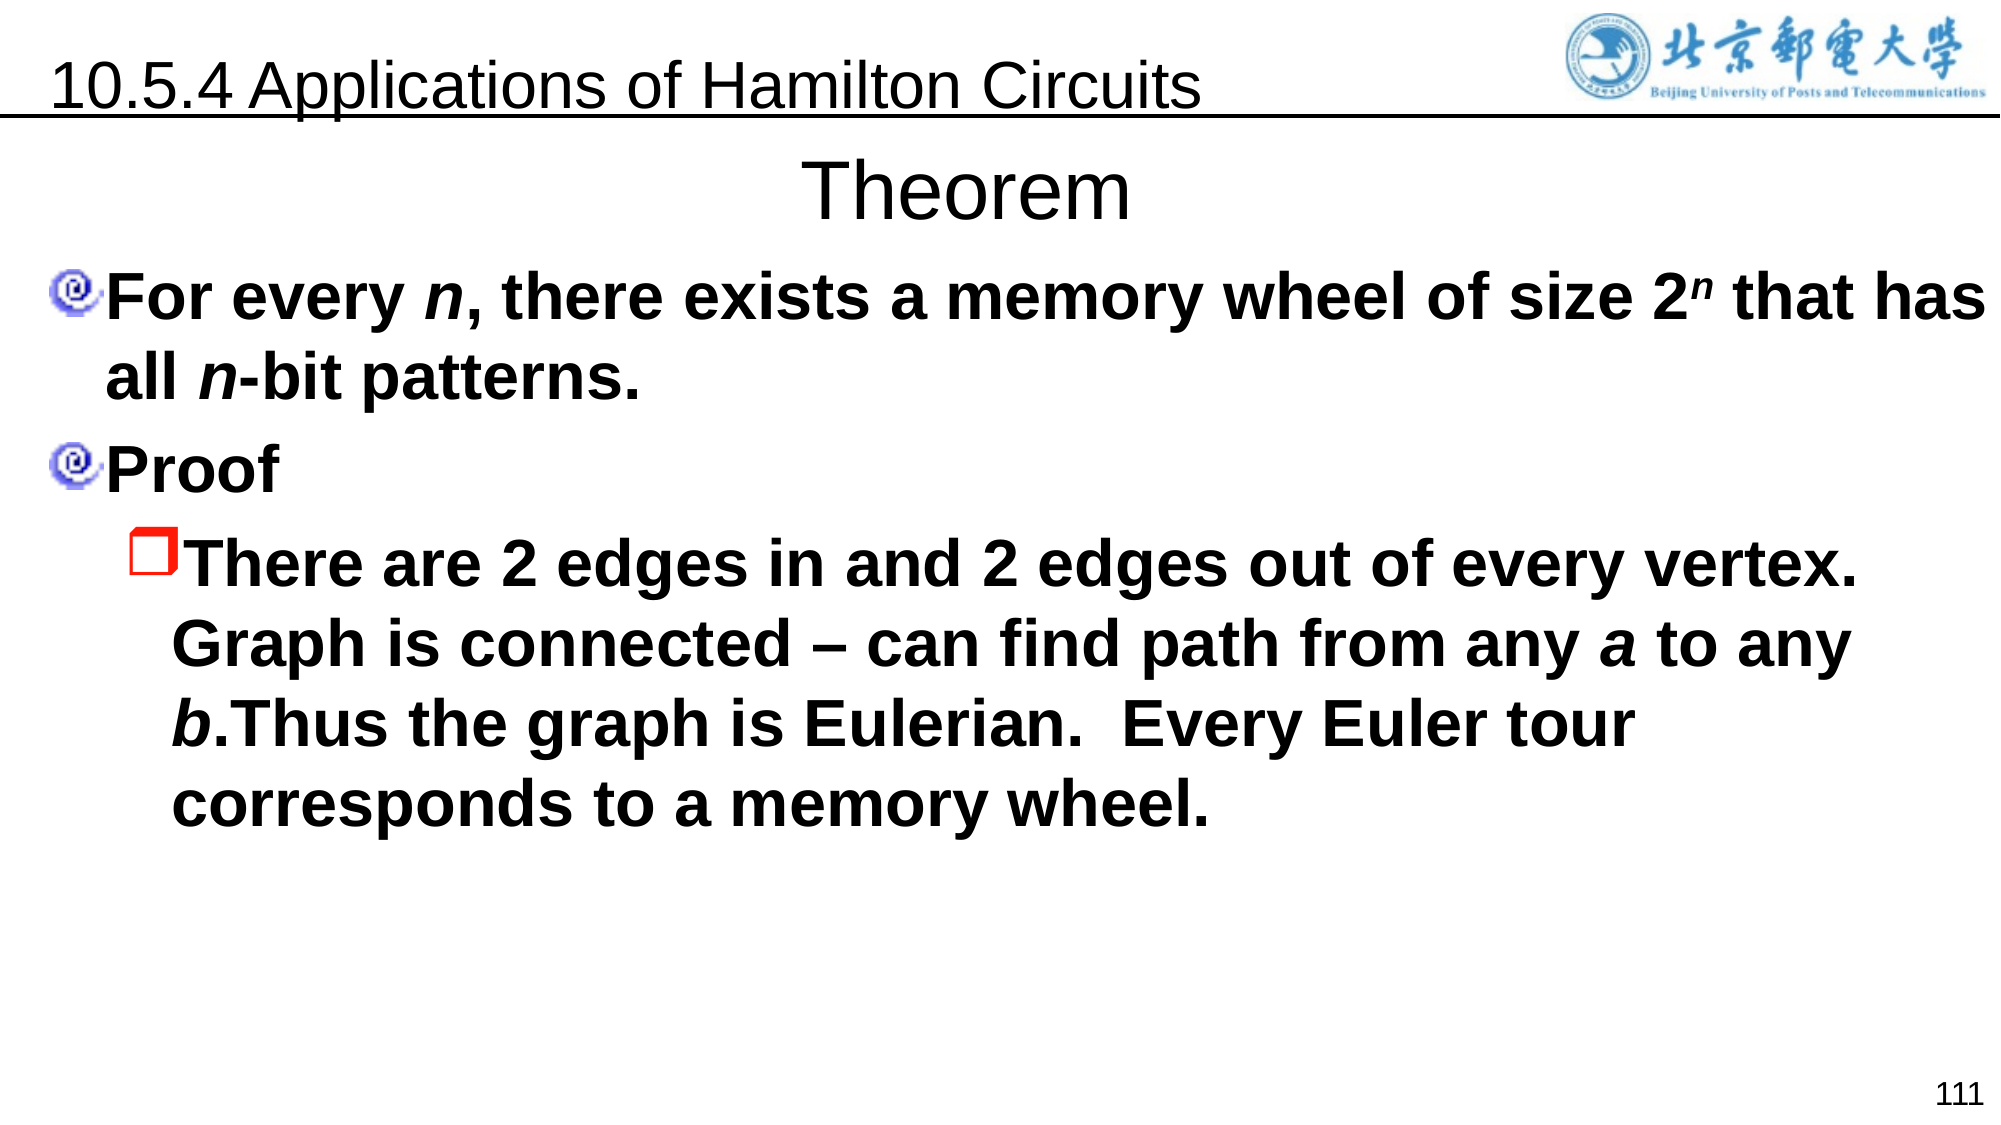

10.5.4 Applications of Hamilton Circuits
Theorem
For every n, there exists a memory wheel of size 2n that has all n-bit patterns.
Proof
There are 2 edges in and 2 edges out of every vertex.  Graph is connected – can find path from any a to any b.Thus the graph is Eulerian.  Every Euler tour corresponds to a memory wheel.